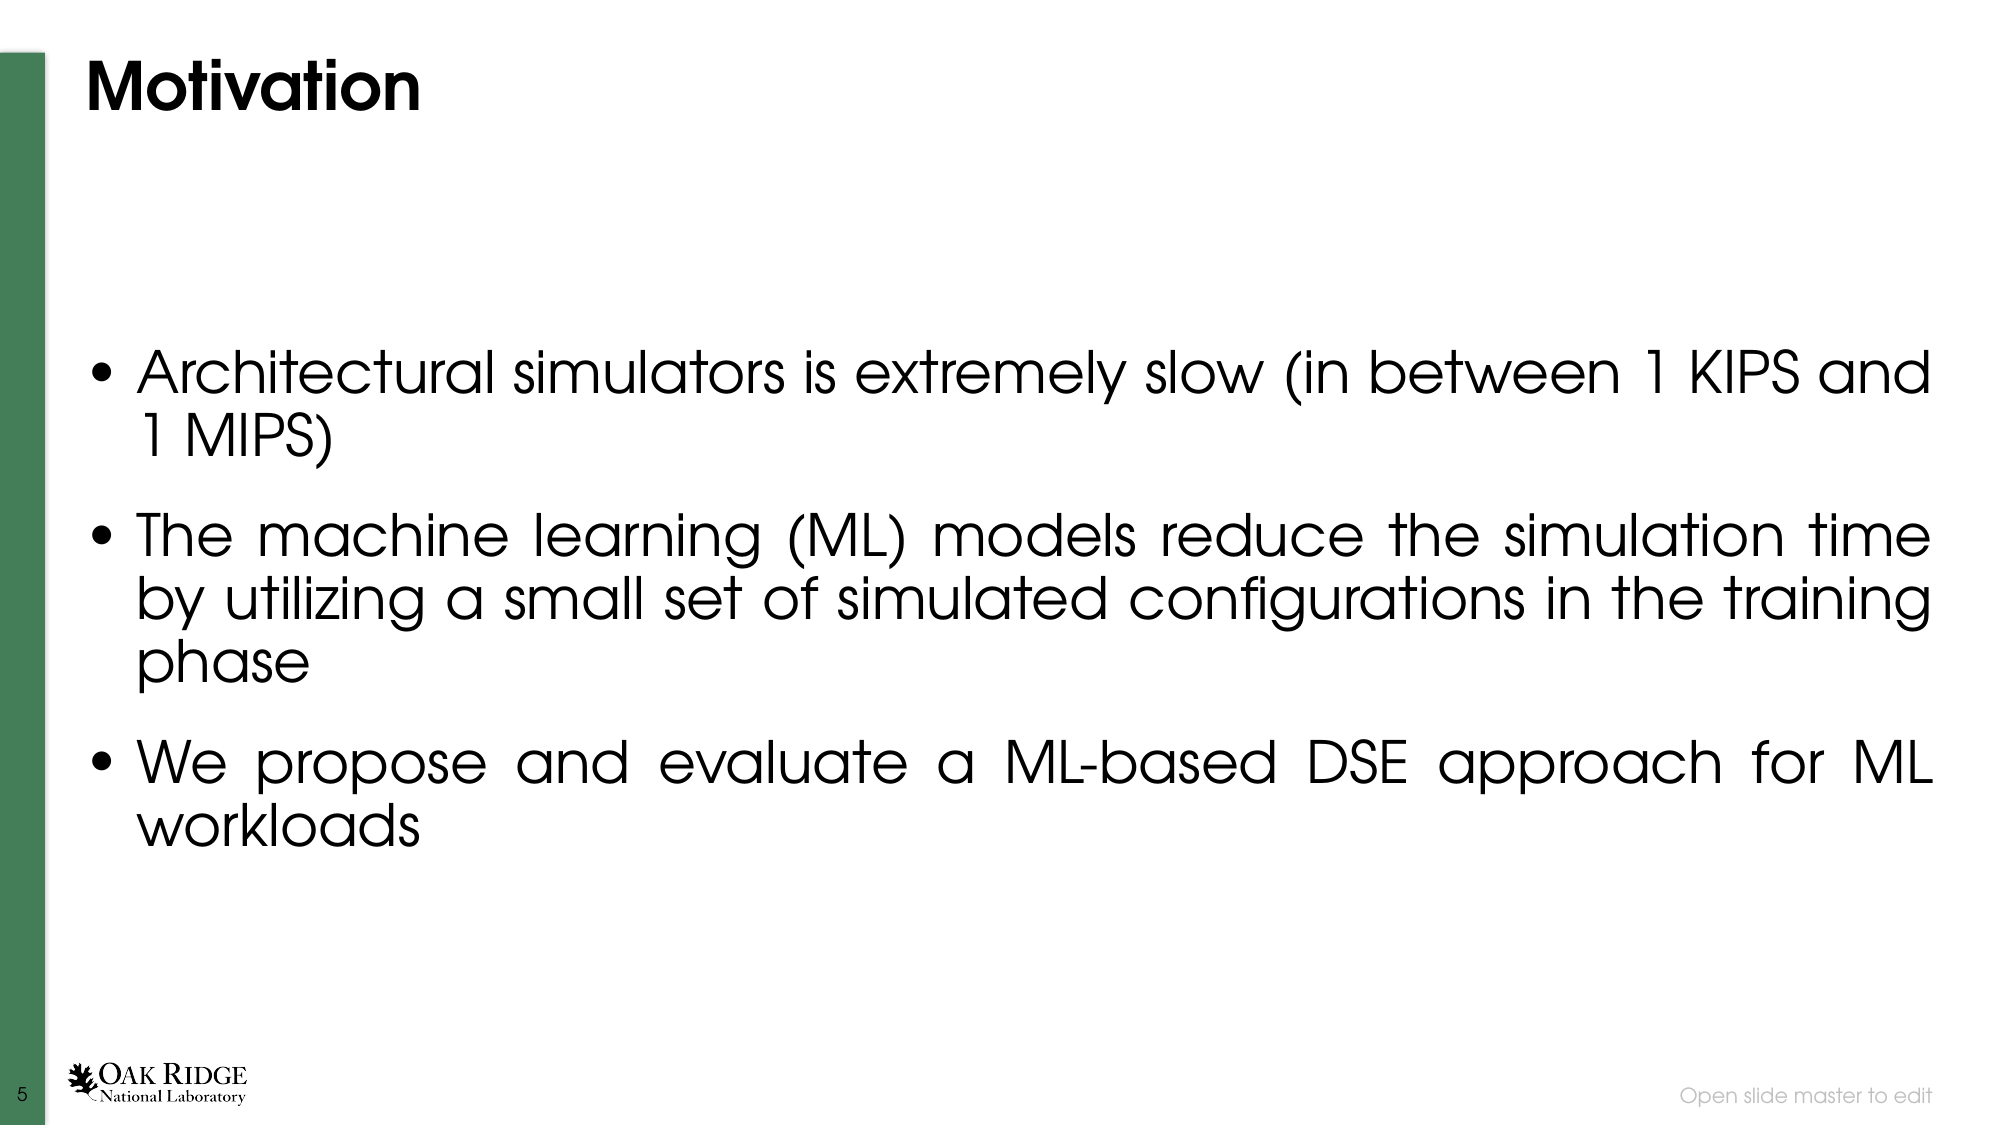

# Motivation
Architectural simulators is extremely slow (in between 1 KIPS and 1 MIPS)
The machine learning (ML) models reduce the simulation time by utilizing a small set of simulated configurations in the training phase
We propose and evaluate a ML-based DSE approach for ML workloads